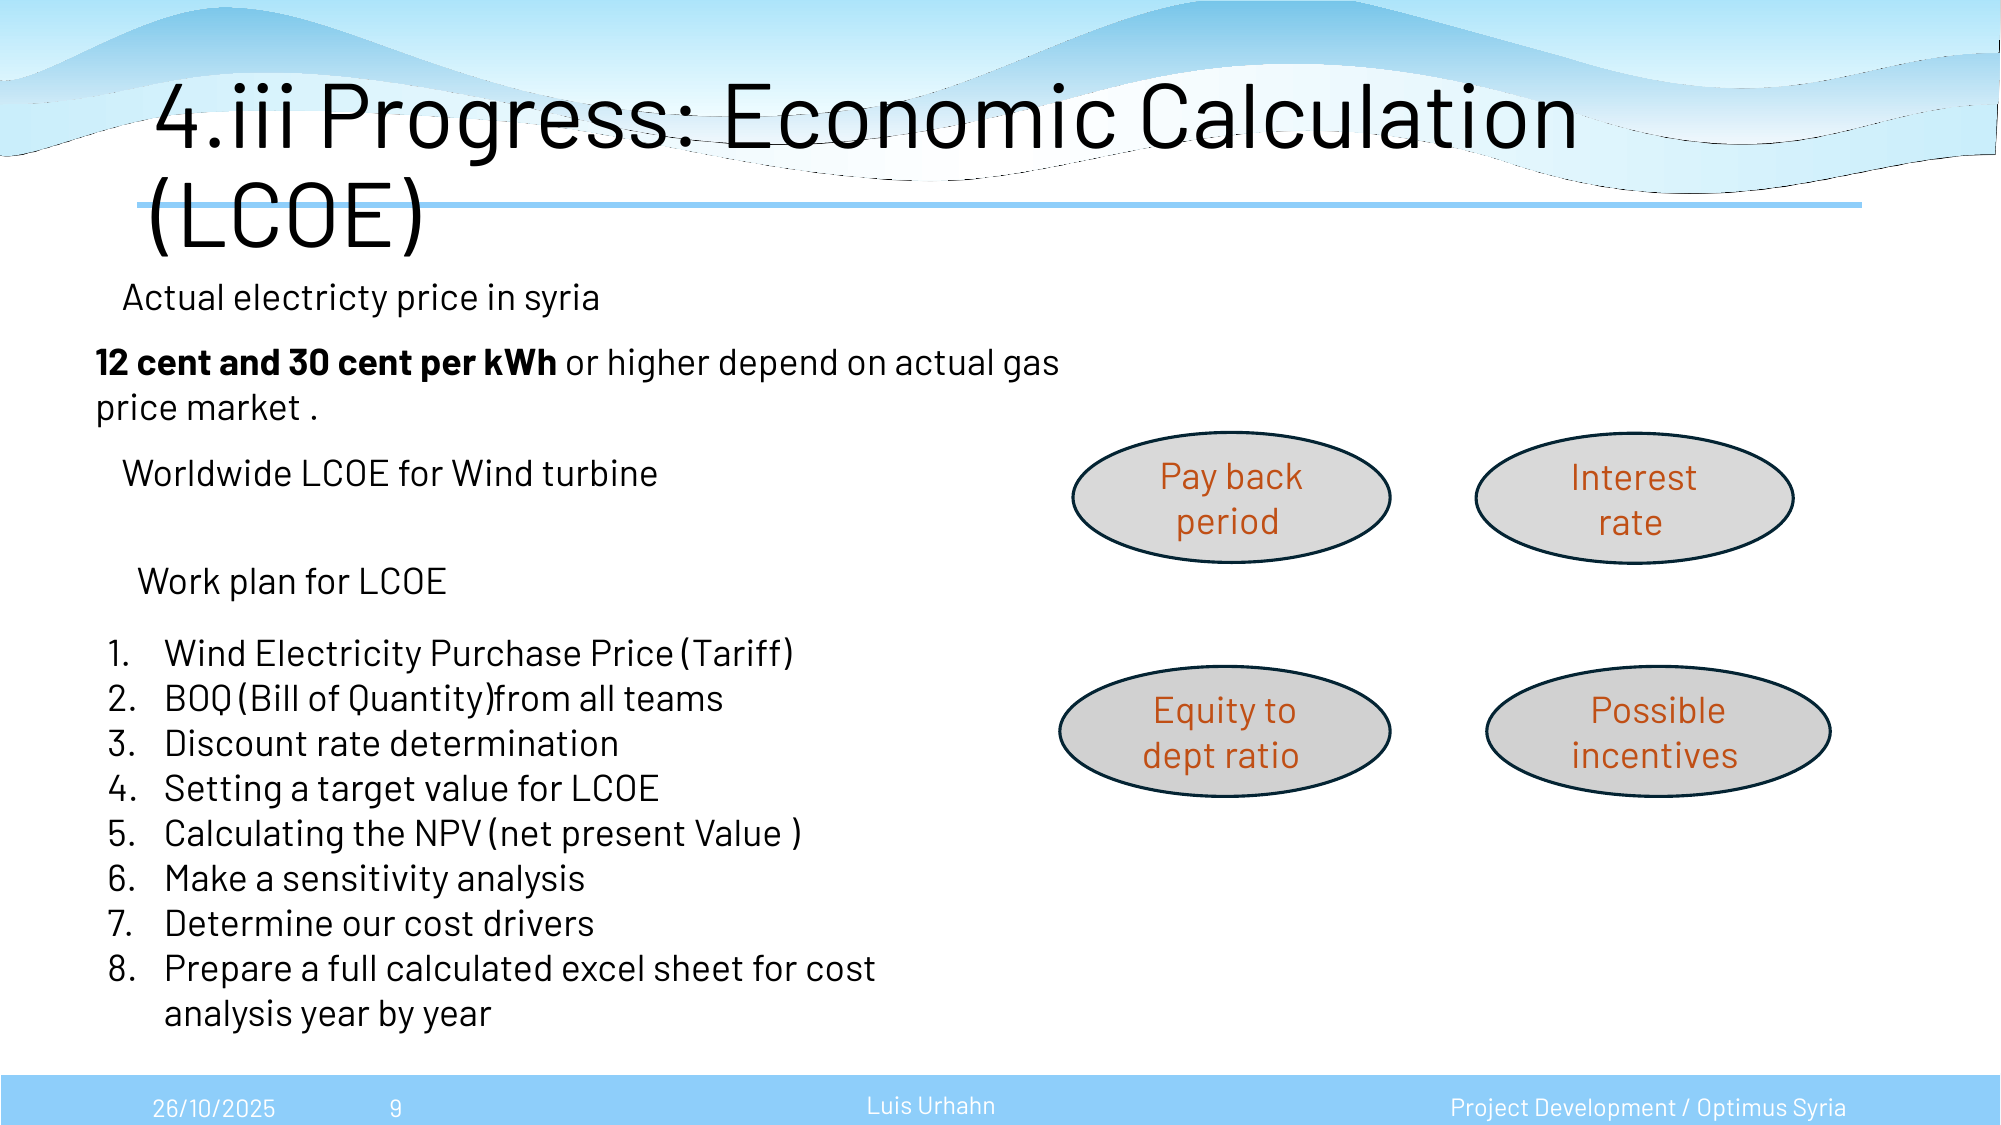

# 4.iii Progress: Economic Calculation (LCOE)
Actual electricty price in syria
12 cent and 30 cent per kWh or higher depend on actual gas price market .
Pay back period
Interest rate
Worldwide LCOE for Wind turbine

Work plan for LCOE

Wind Electricity Purchase Price (Tariff)
BOQ (Bill of Quantity)from all teams
Discount rate determination
Setting a target value for LCOE
Calculating the NPV (net present Value )
Make a sensitivity analysis
Determine our cost drivers
Prepare a full calculated excel sheet for cost analysis year by year

Equity to dept ratio
Possible incentives
Luis Urhahn
Project Development / Optimus Syria
26/10/2025
9